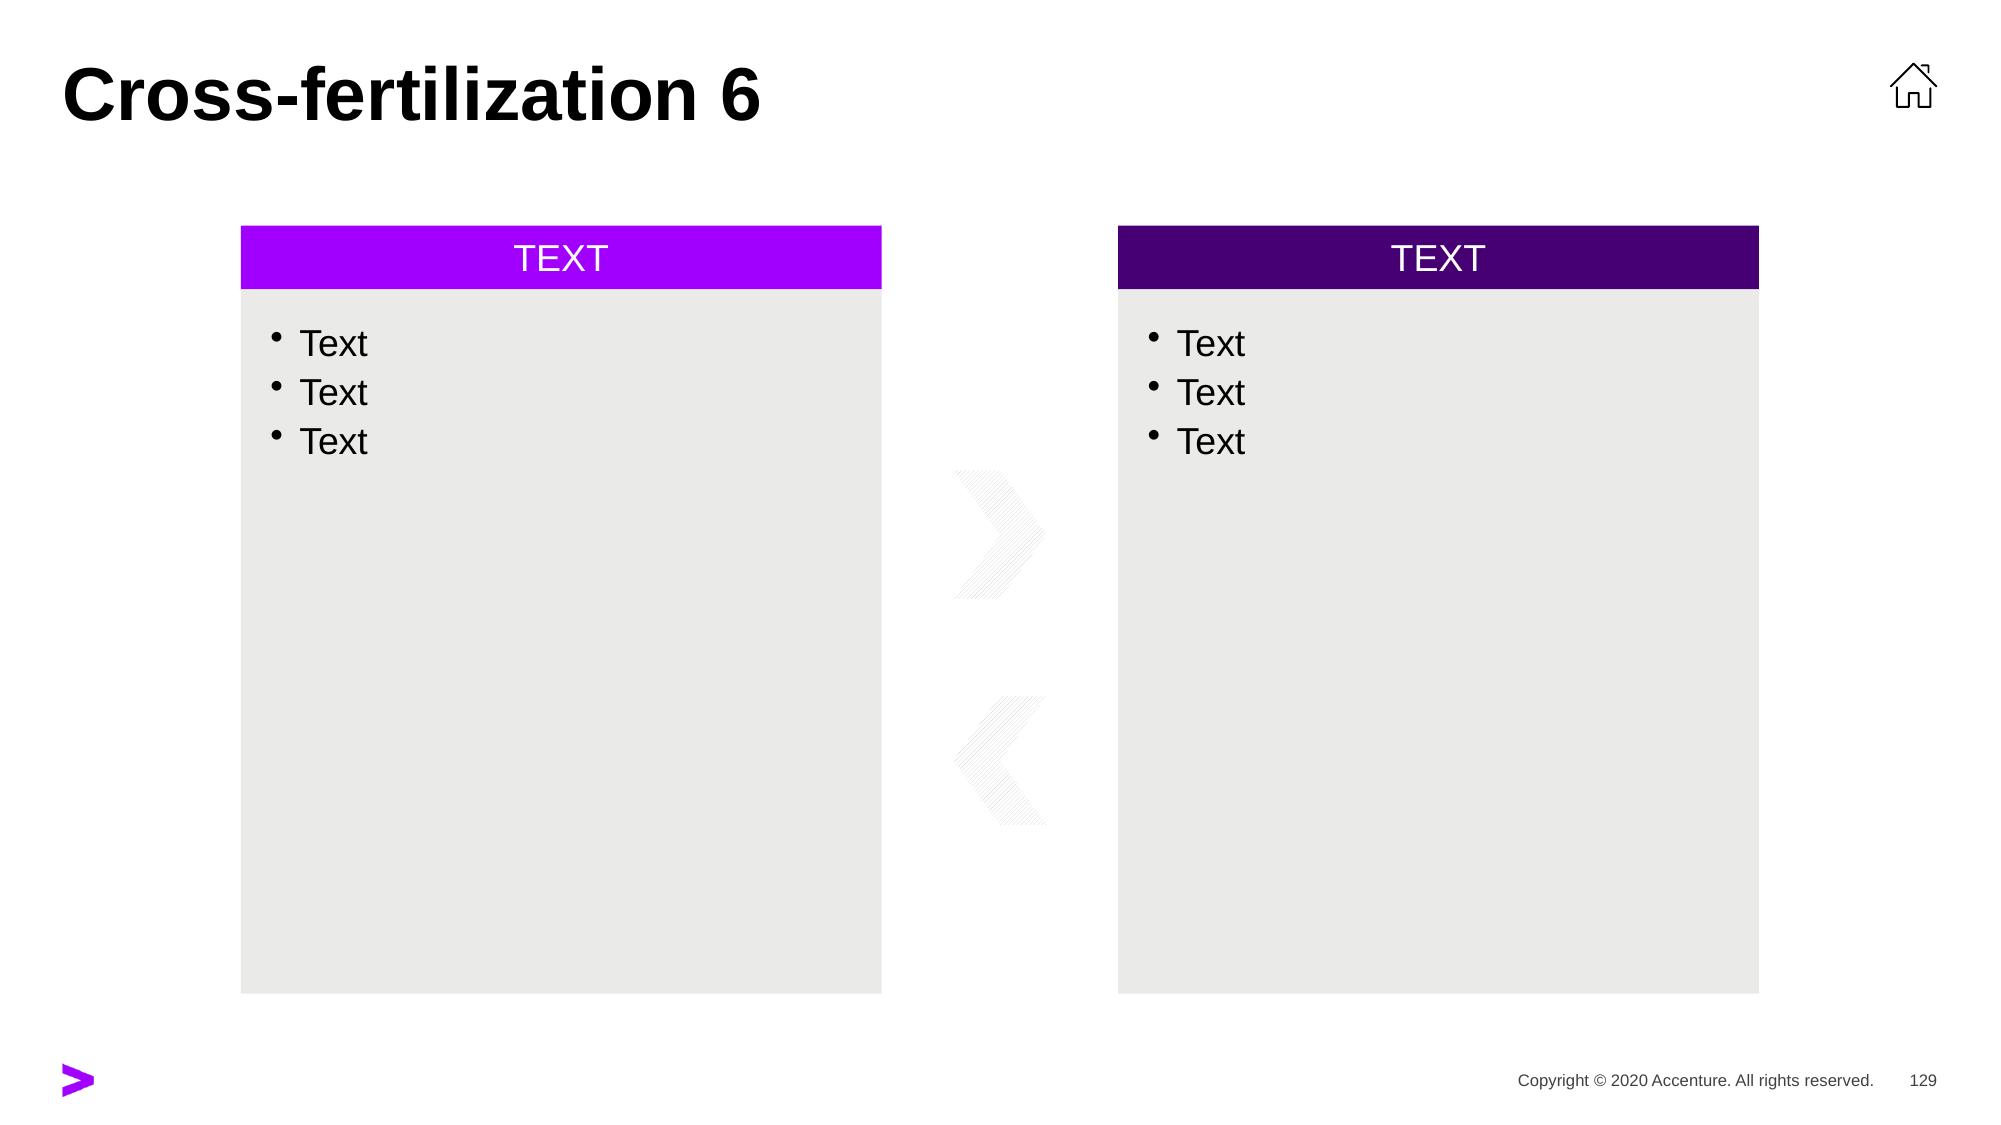

# Cross-fertilization 6

Text
Text
Text
Text
Text
Text
Text
Text